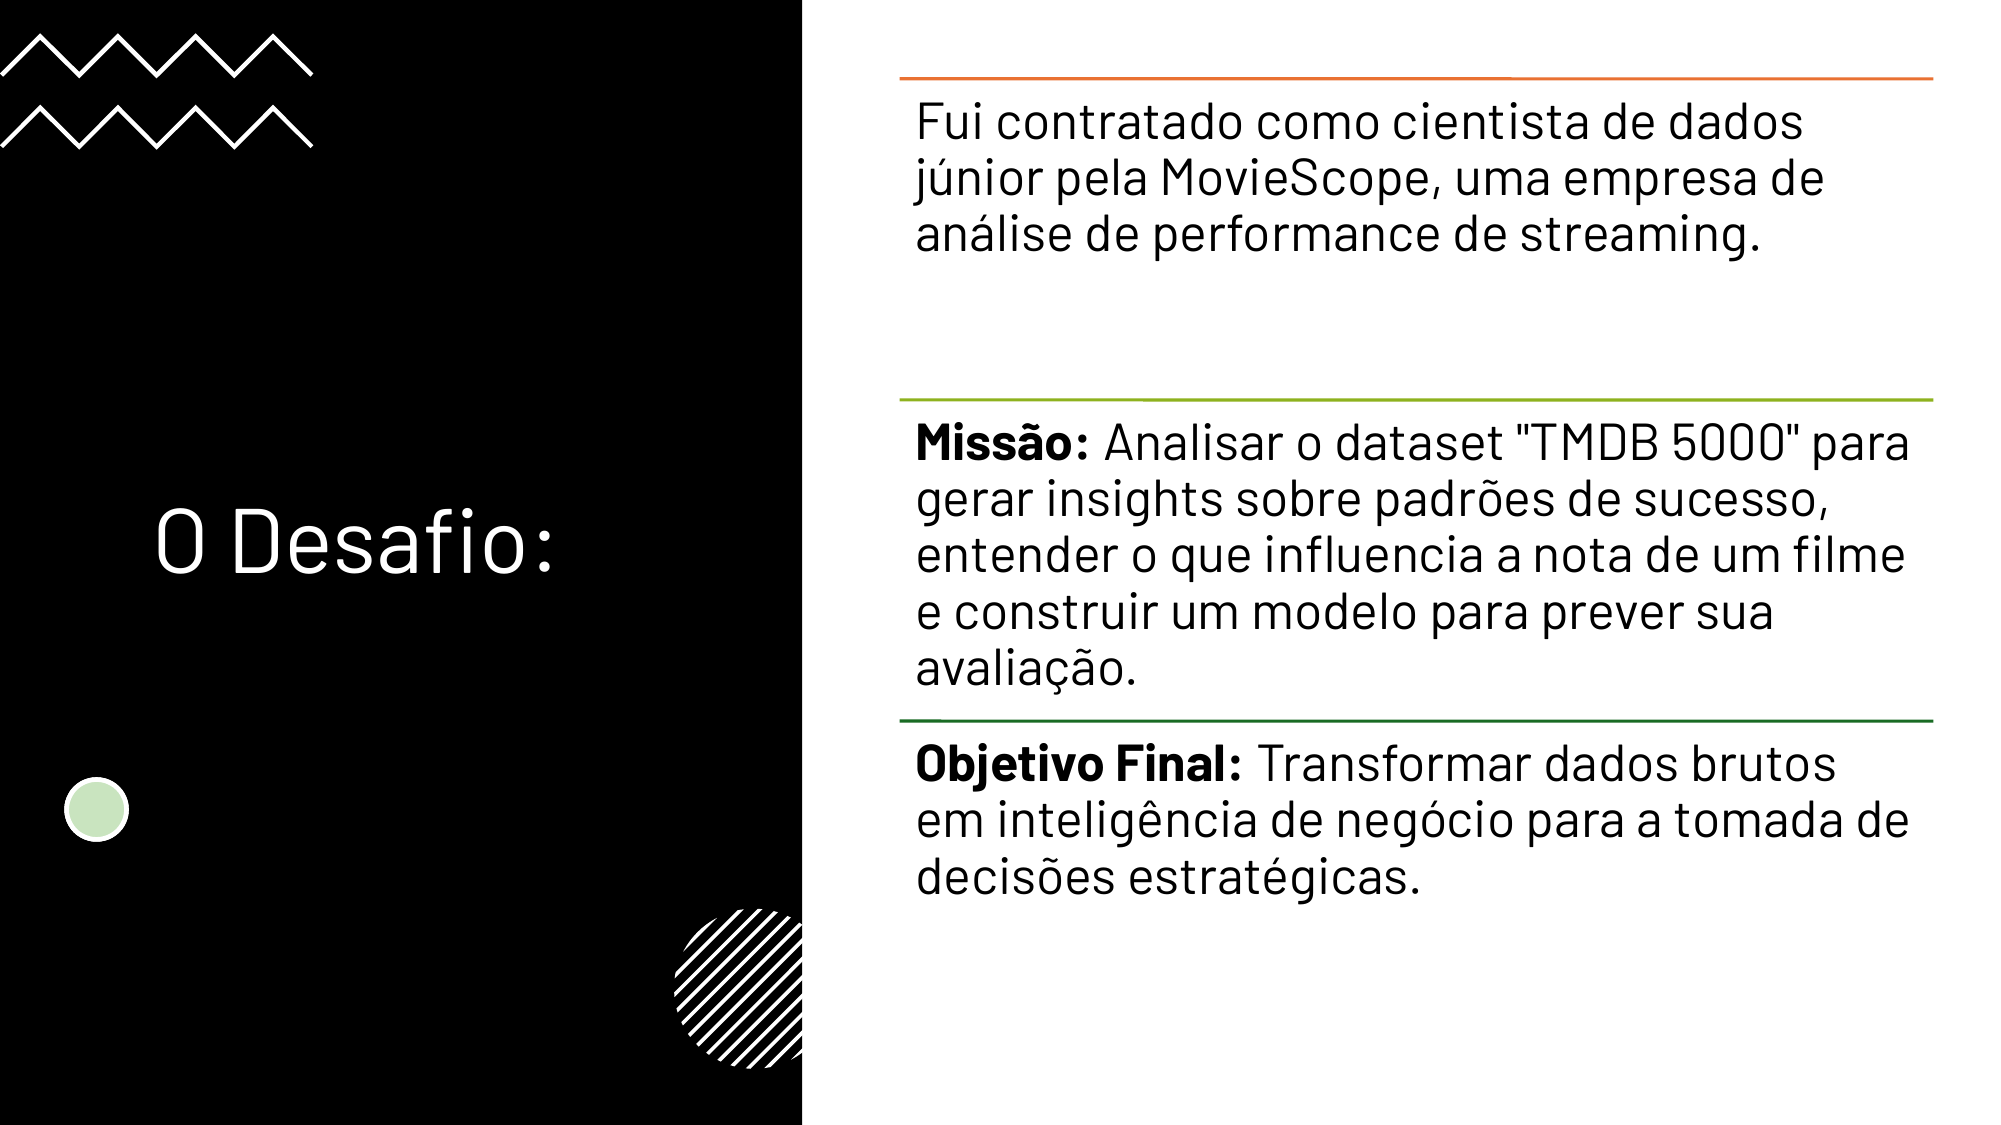

Fui contratado como cientista de dados júnior pela MovieScope, uma empresa de análise de performance de streaming.
Missão: Analisar o dataset "TMDB 5000" para gerar insights sobre padrões de sucesso, entender o que influencia a nota de um filme e construir um modelo para prever sua avaliação.
Objetivo Final: Transformar dados brutos em inteligência de negócio para a tomada de decisões estratégicas.
# O Desafio: